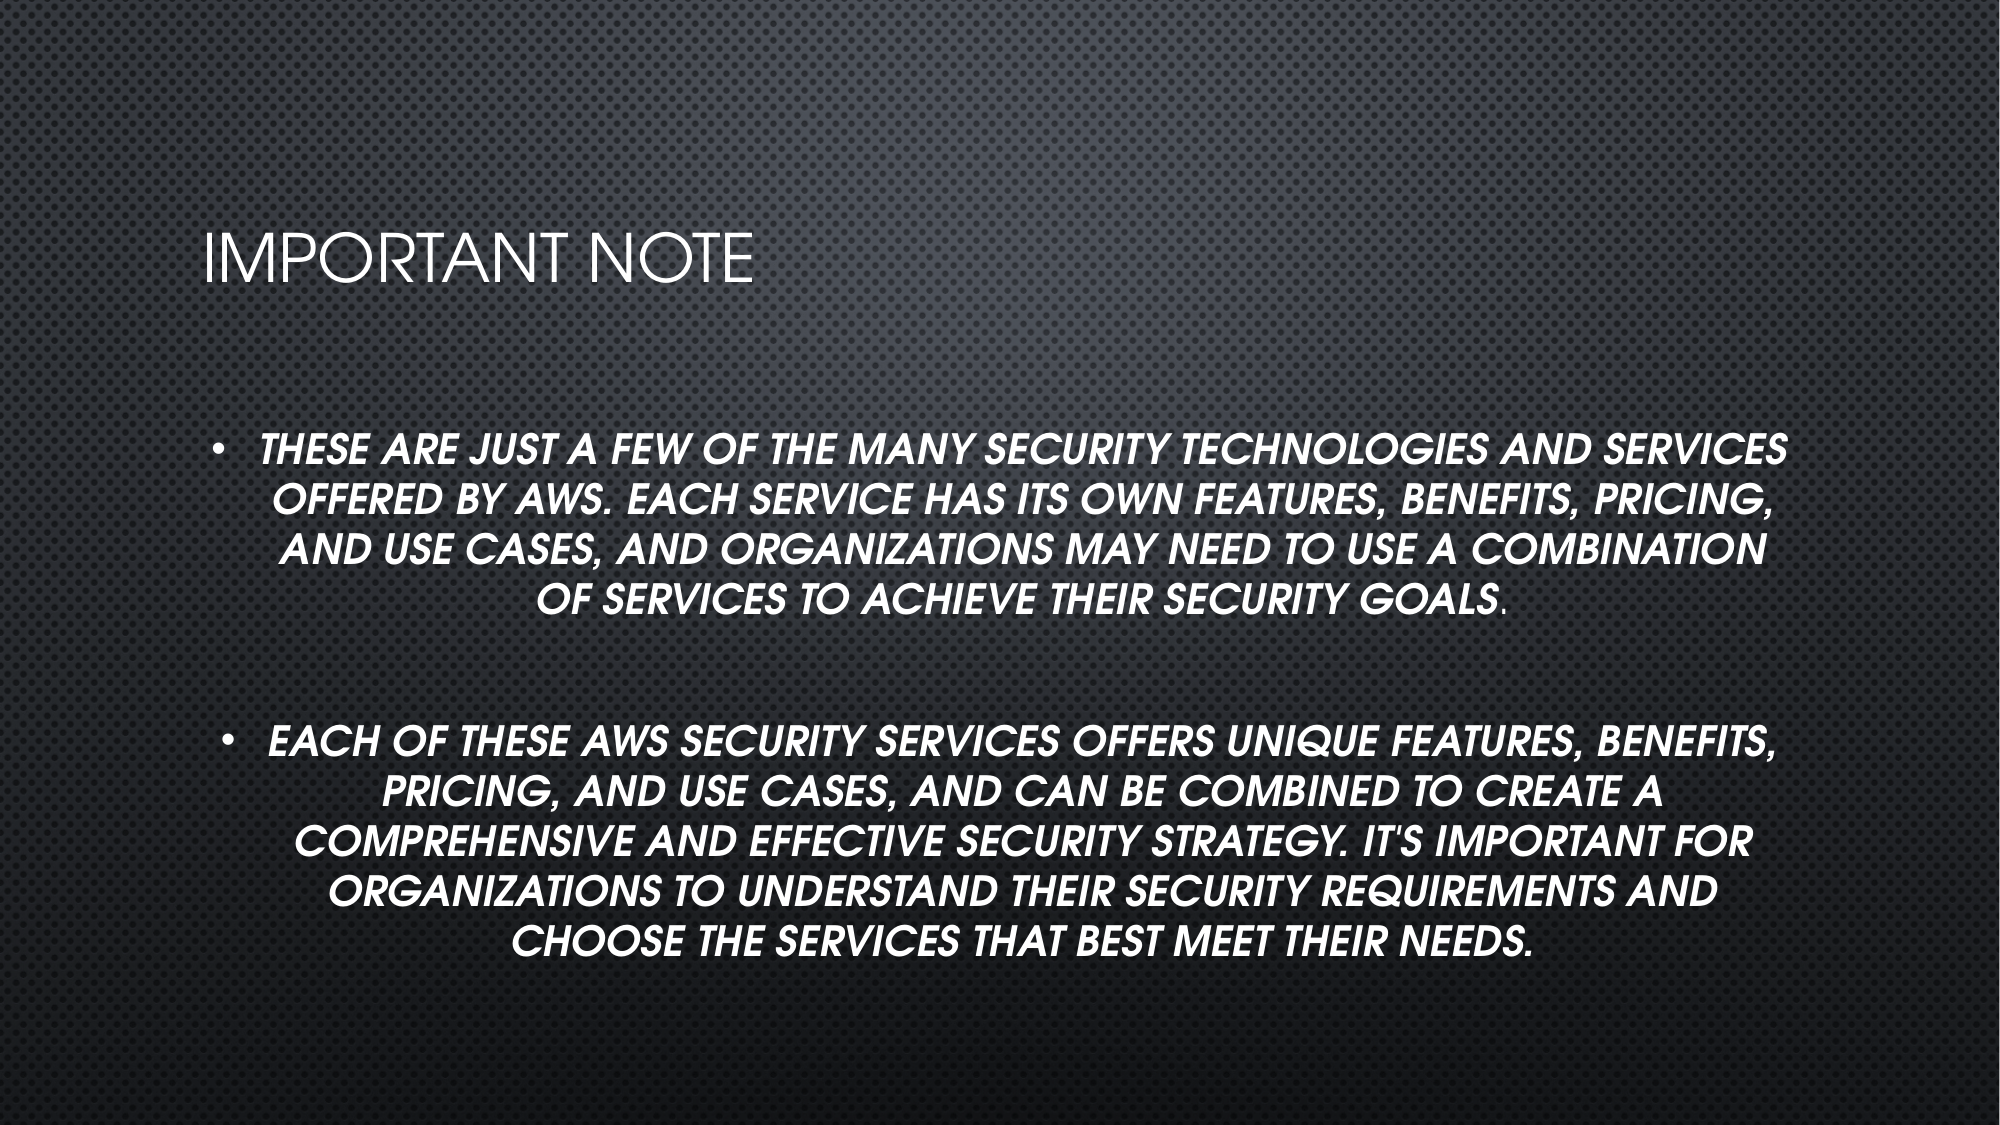

# IMPORTANT NOTE
These are just a few of the many security technologies and services offered by AWS. Each service has its own features, benefits, pricing, and use cases, and organizations may need to use a combination of services to achieve their security goals.

Each of these AWS security services offers unique features, benefits, pricing, and use cases, and can be combined to create a comprehensive and effective security strategy. It's important for organizations to understand their security requirements and choose the services that best meet their needs.